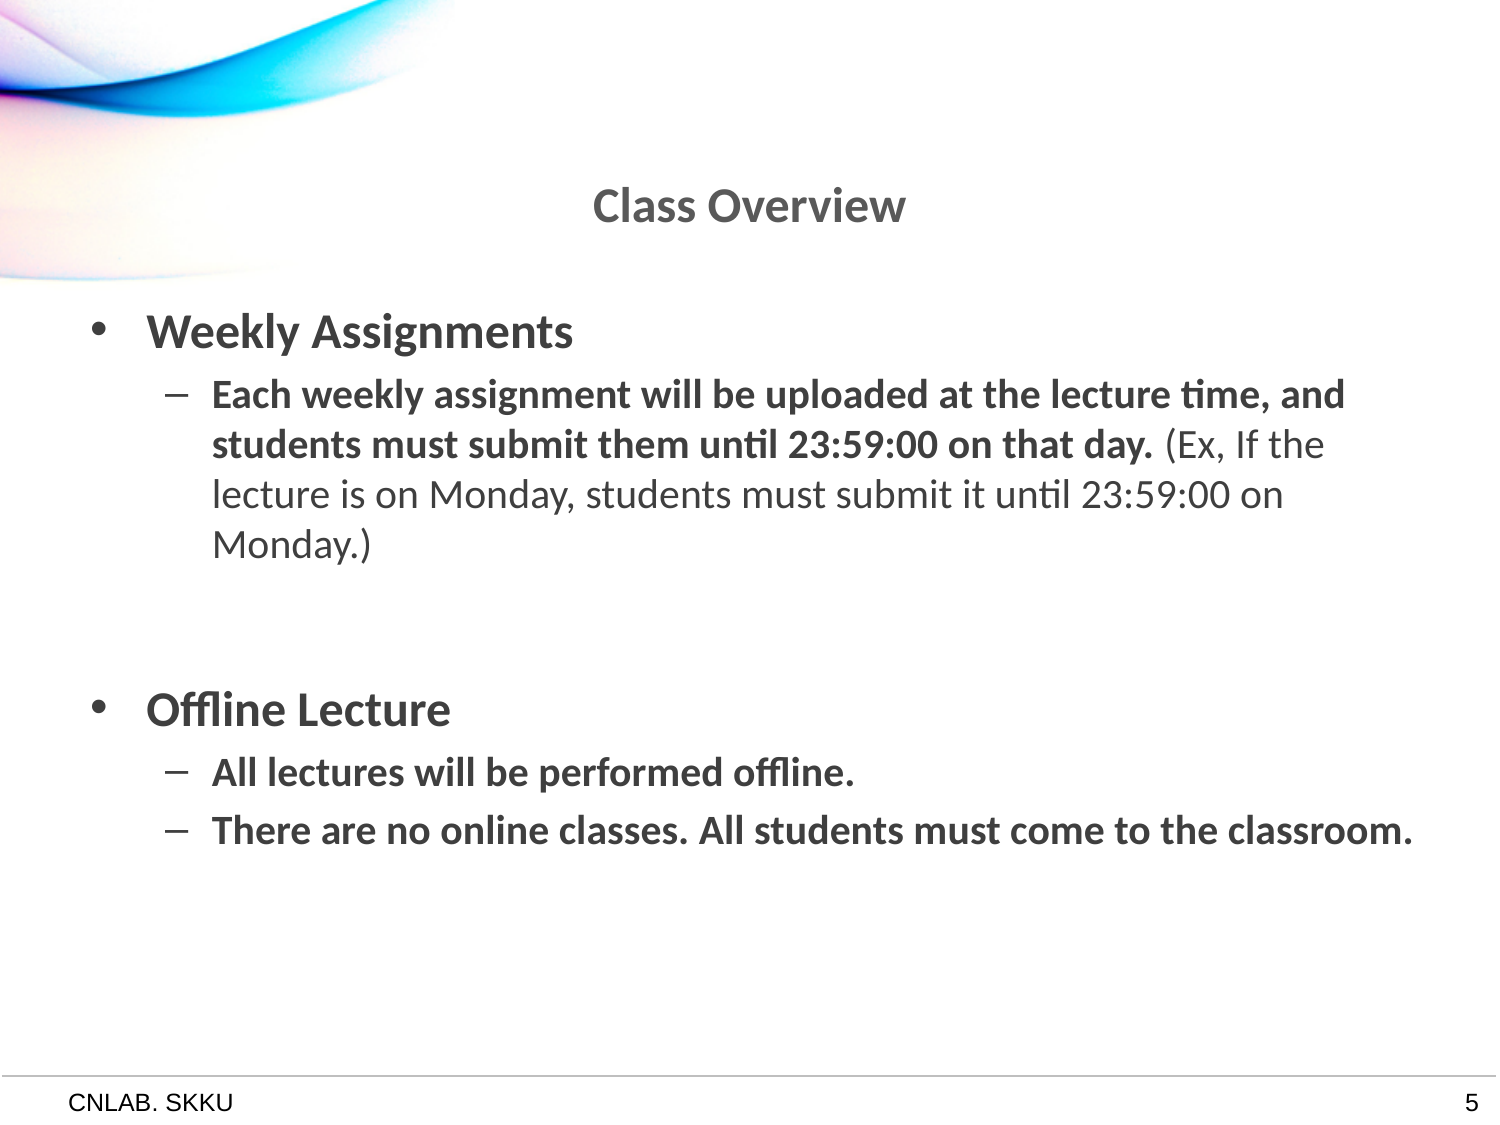

# Class Overview
Weekly Assignments
Each weekly assignment will be uploaded at the lecture time, and students must submit them until 23:59:00 on that day. (Ex, If the lecture is on Monday, students must submit it until 23:59:00 on Monday.)

Offline Lecture
All lectures will be performed offline.
There are no online classes. All students must come to the classroom.
5